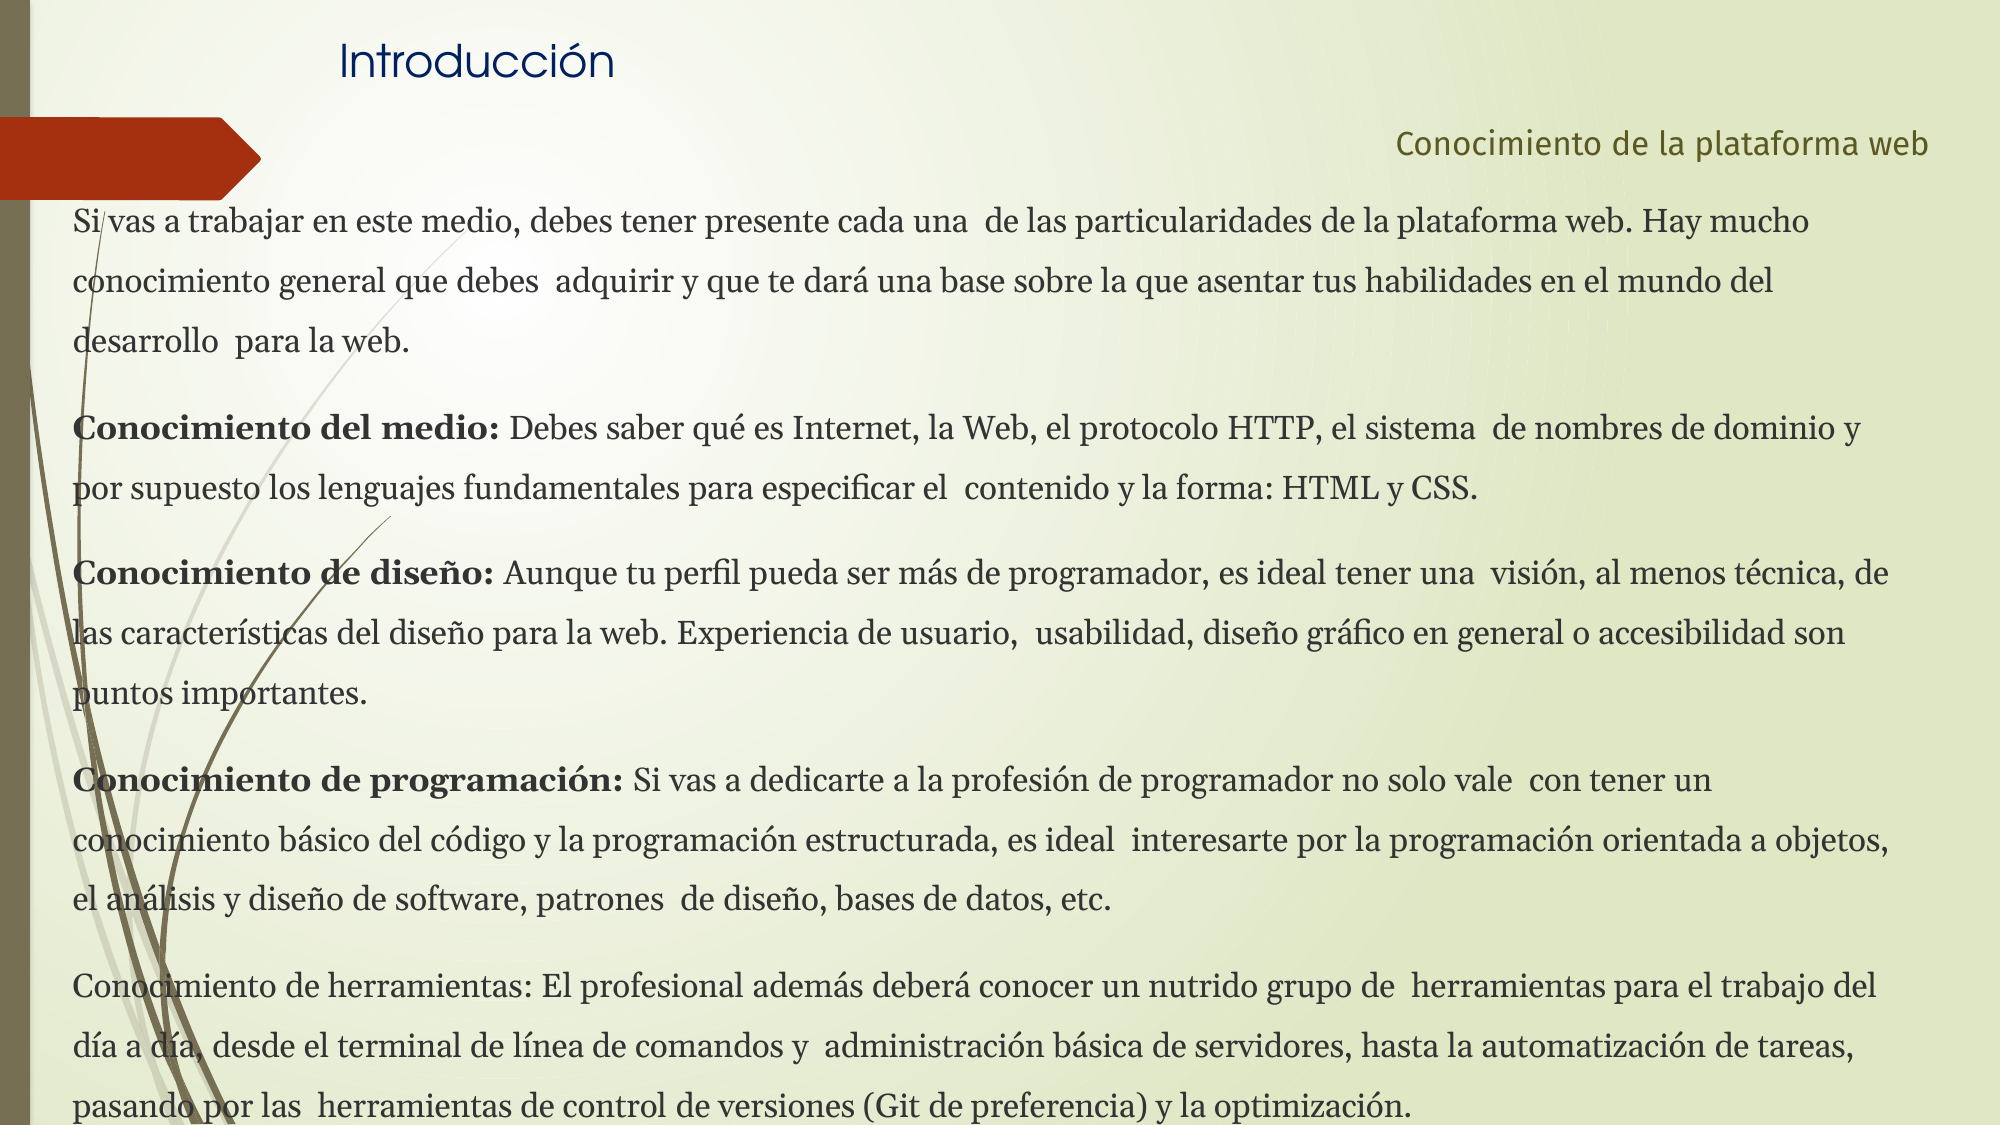

# Introducción
Conocimiento de la plataforma web
Si vas a trabajar en este medio, debes tener presente cada una  de las particularidades de la plataforma web. Hay mucho conocimiento general que debes  adquirir y que te dará una base sobre la que asentar tus habilidades en el mundo del desarrollo  para la web.
Conocimiento del medio: Debes saber qué es Internet, la Web, el protocolo HTTP, el sistema  de nombres de dominio y por supuesto los lenguajes fundamentales para especificar el  contenido y la forma: HTML y CSS.
Conocimiento de diseño: Aunque tu perfil pueda ser más de programador, es ideal tener una  visión, al menos técnica, de las características del diseño para la web. Experiencia de usuario,  usabilidad, diseño gráfico en general o accesibilidad son puntos importantes.
Conocimiento de programación: Si vas a dedicarte a la profesión de programador no solo vale  con tener un conocimiento básico del código y la programación estructurada, es ideal  interesarte por la programación orientada a objetos, el análisis y diseño de software, patrones  de diseño, bases de datos, etc.
Conocimiento de herramientas: El profesional además deberá conocer un nutrido grupo de  herramientas para el trabajo del día a día, desde el terminal de línea de comandos y  administración básica de servidores, hasta la automatización de tareas, pasando por las  herramientas de control de versiones (Git de preferencia) y la optimización.